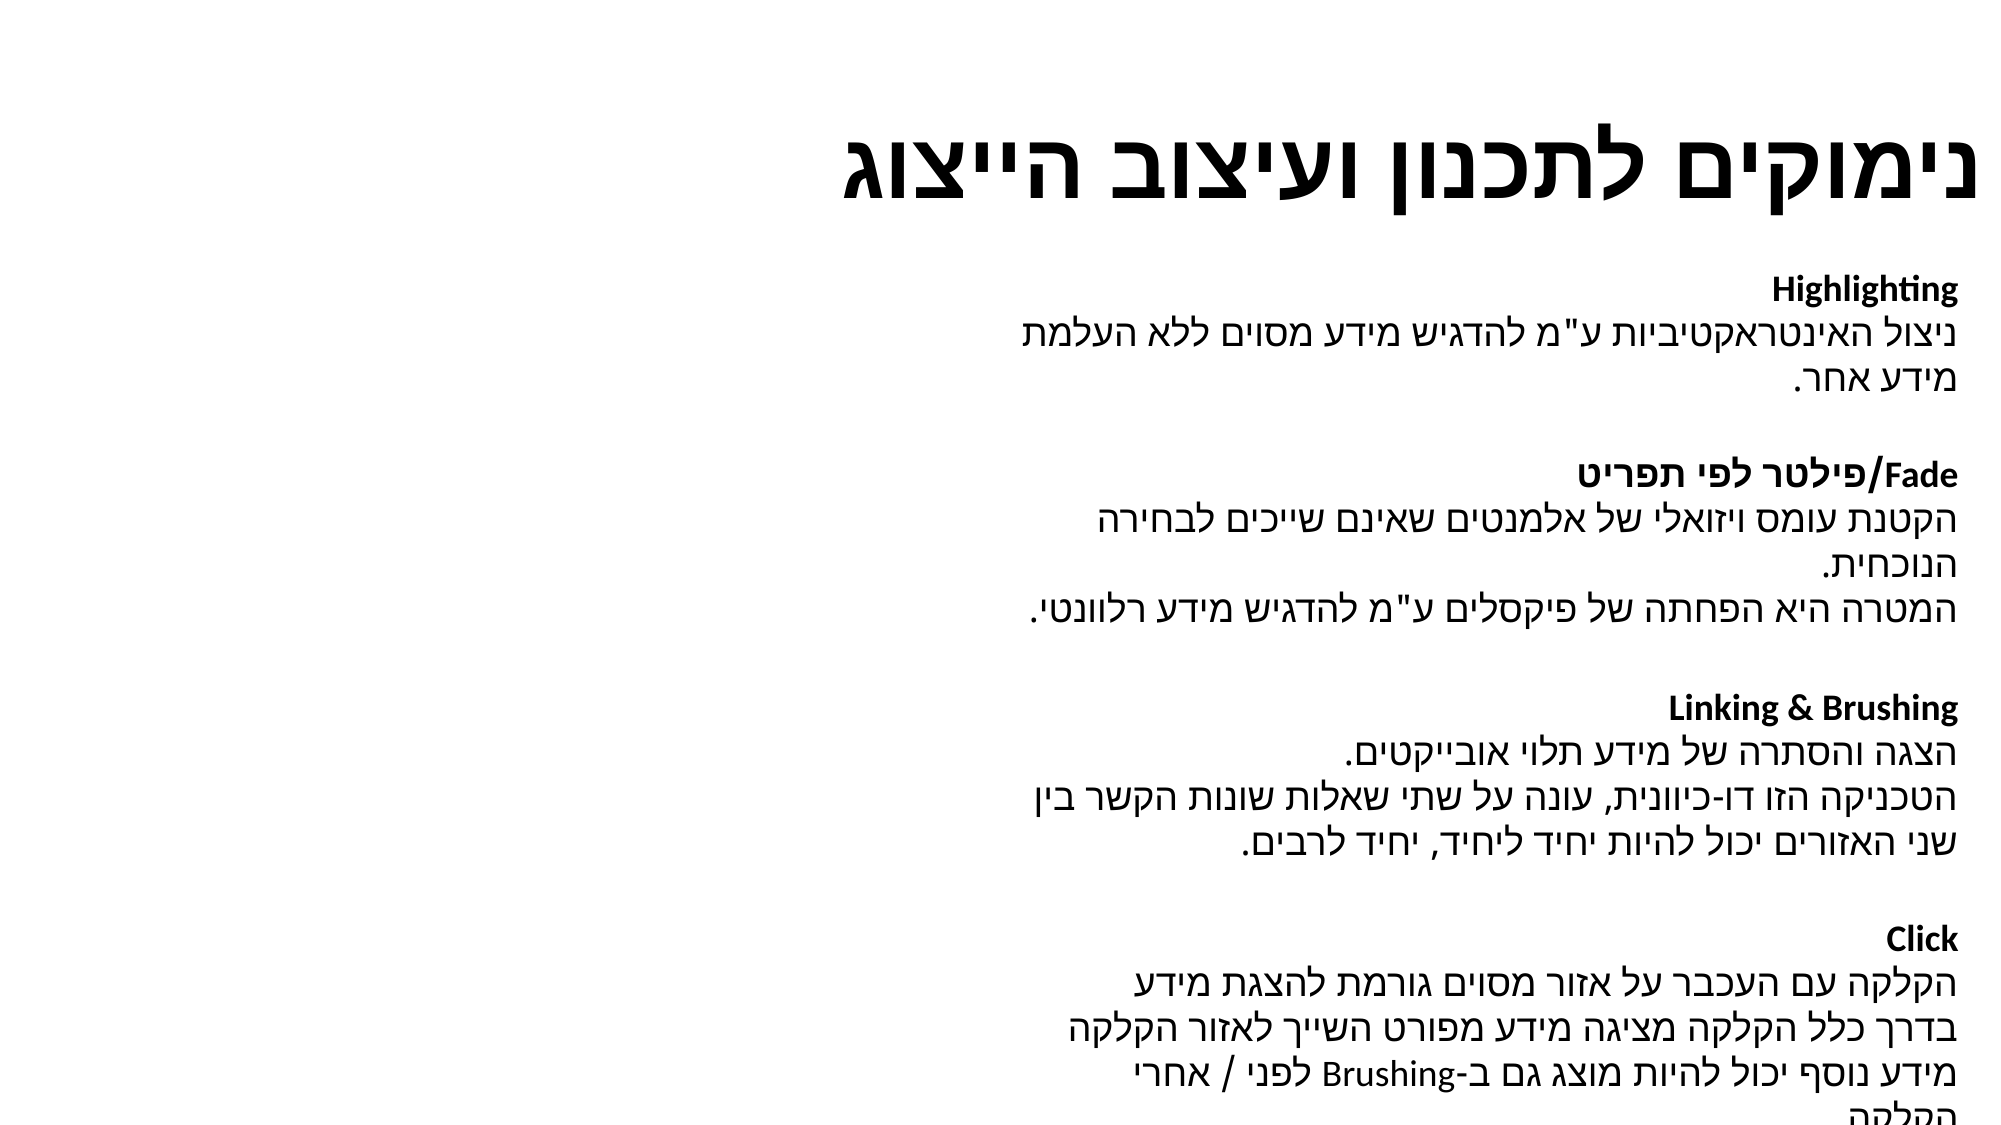

# נימוקים לתכנון ועיצוב הייצוג
Highlighting
ניצול האינטראקטיביות ע"מ להדגיש מידע מסוים ללא העלמת מידע אחר.
Fade/פילטר לפי תפריט
הקטנת עומס ויזואלי של אלמנטים שאינם שייכים לבחירה הנוכחית.
המטרה היא הפחתה של פיקסלים ע"מ להדגיש מידע רלוונטי.
Linking & Brushing
הצגה והסתרה של מידע תלוי אובייקטים.
הטכניקה הזו דו-כיוונית, עונה על שתי שאלות שונות הקשר בין שני האזורים יכול להיות יחיד ליחיד, יחיד לרבים.
Click
הקלקה עם העכבר על אזור מסוים גורמת להצגת מידע
בדרך כלל הקלקה מציגה מידע מפורט השייך לאזור הקלקה
מידע נוסף יכול להיות מוצג גם ב-Brushing לפני / אחרי הקלקה.